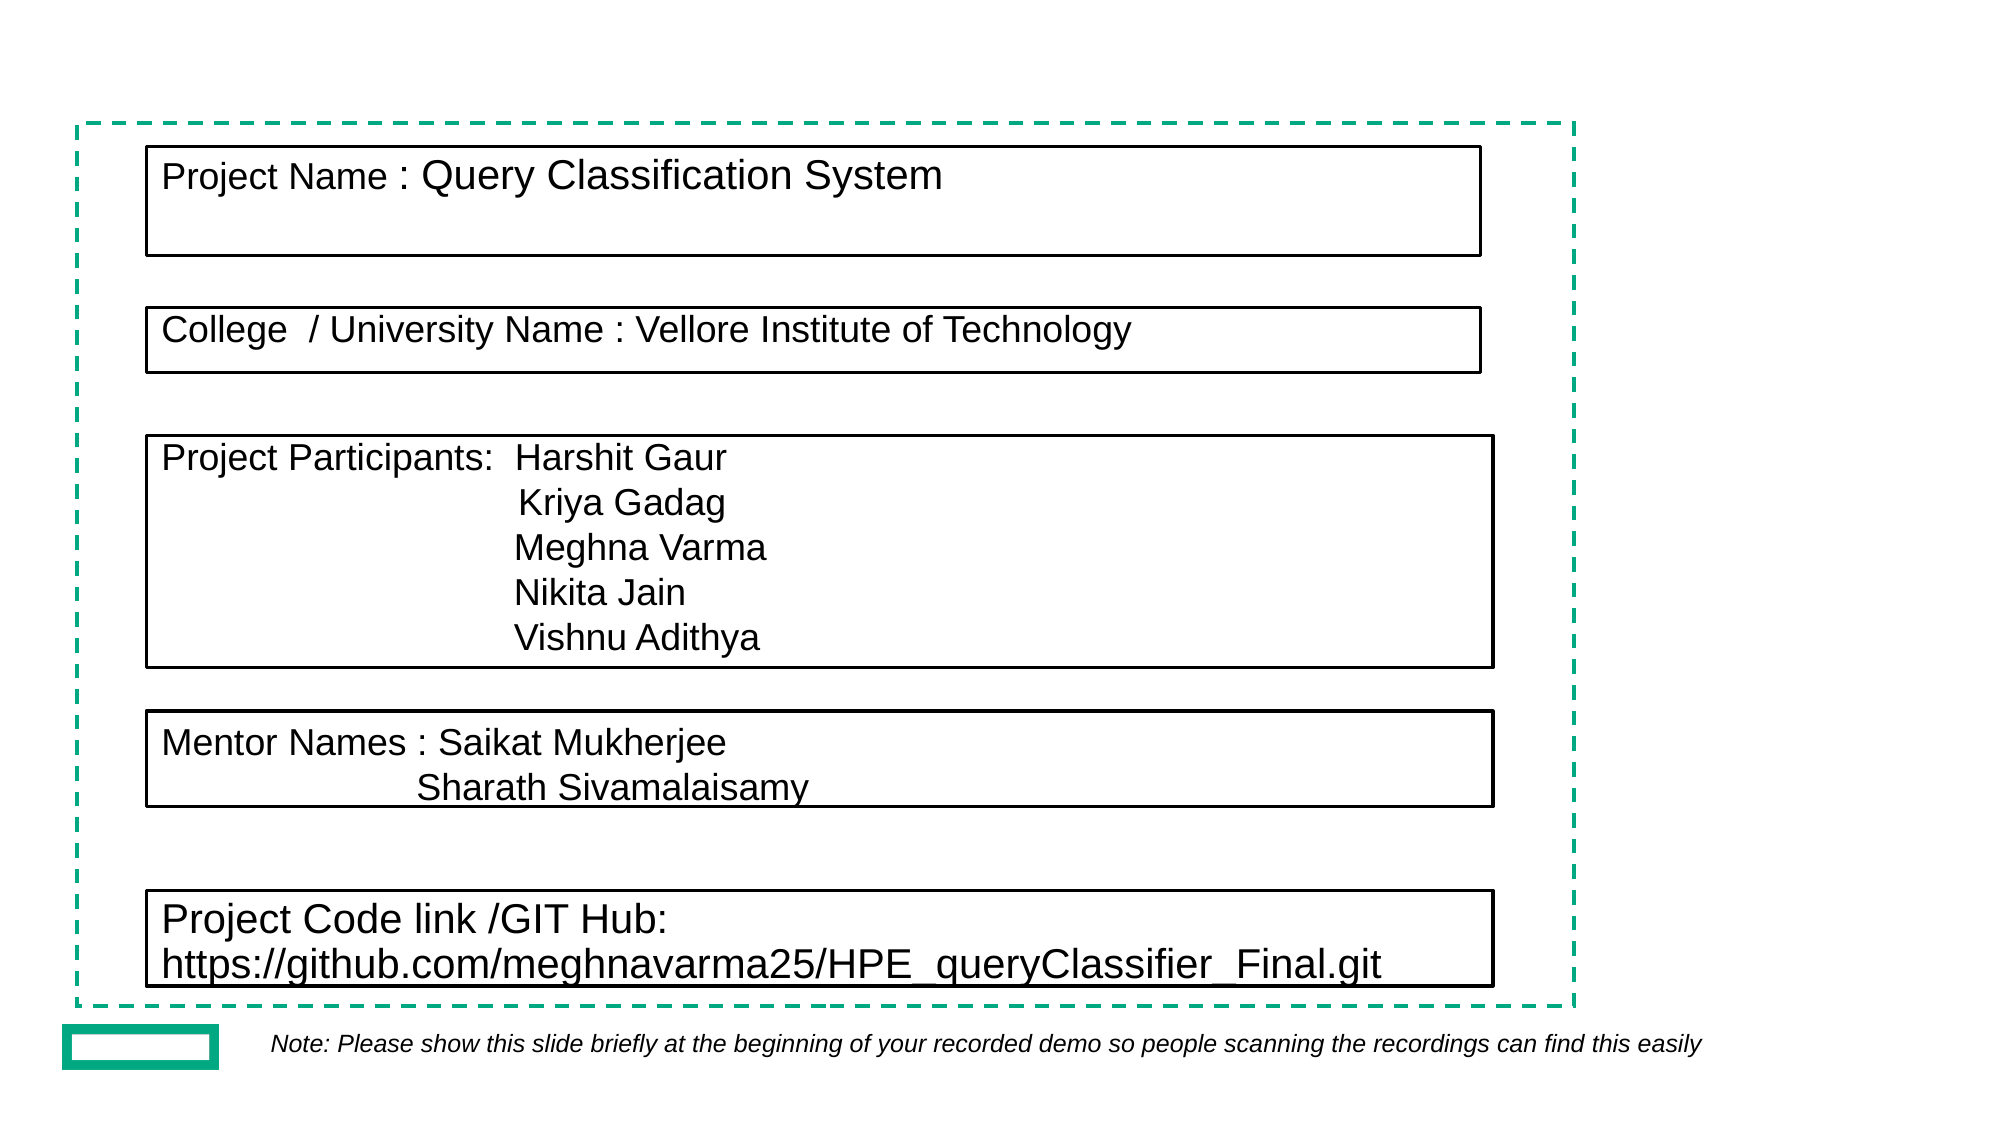

Project Name : Query Classification System
College  / University Name : Vellore Institute of Technology

Project Participants:  Harshit Gaur
                                  Kriya Gadag
		     Meghna Varma
		     Nikita Jain
		     Vishnu Adithya

Mentor Names : Saikat Mukherjee
	          Sharath Sivamalaisamy

Project Code link /GIT Hub: https://github.com/meghnavarma25/HPE_queryClassifier_Final.git

Note: Please show this slide briefly at the beginning of your recorded demo so people scanning the recordings can find this easily